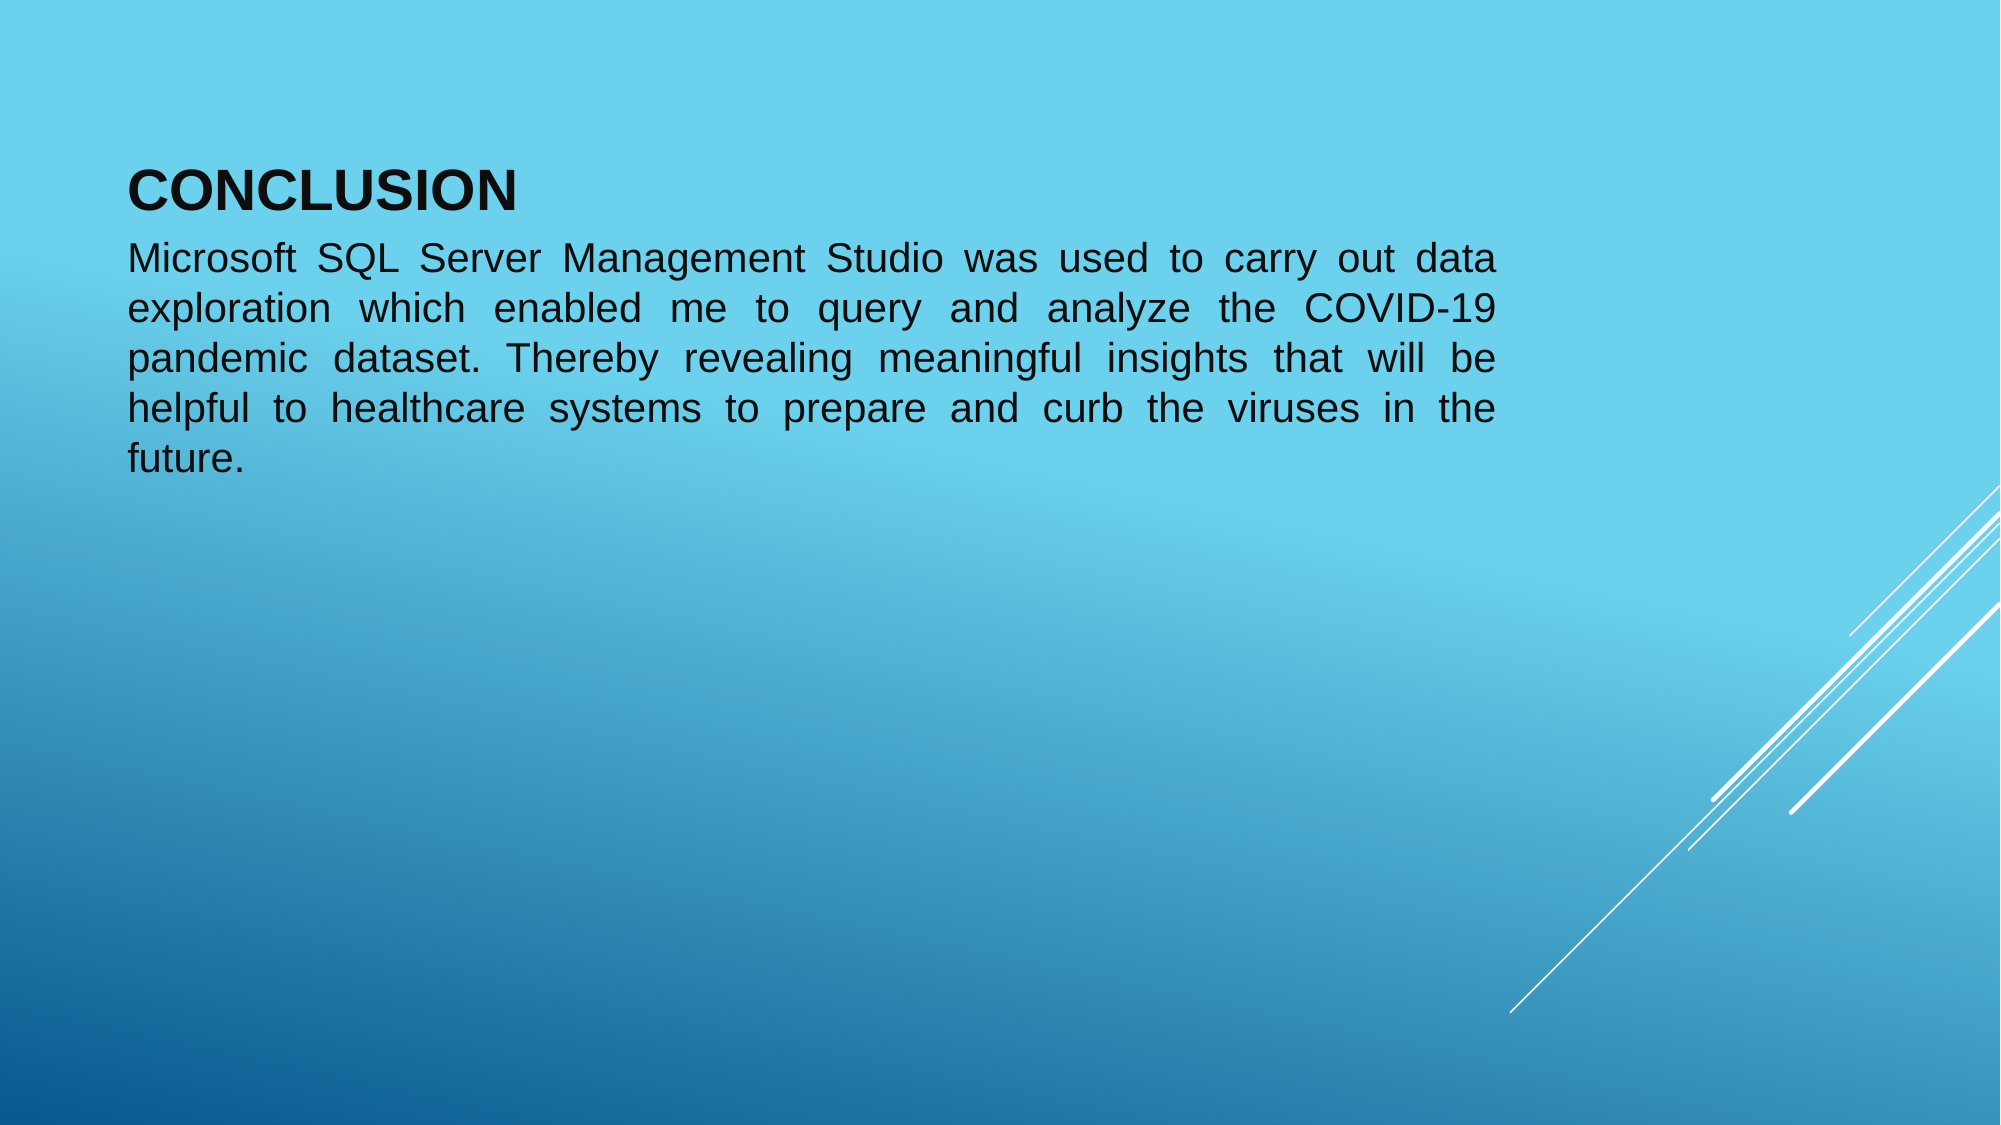

# CONCLUSION
Microsoft SQL Server Management Studio was used to carry out data exploration which enabled me to query and analyze the COVID-19 pandemic dataset. Thereby revealing meaningful insights that will be helpful to healthcare systems to prepare and curb the viruses in the future.